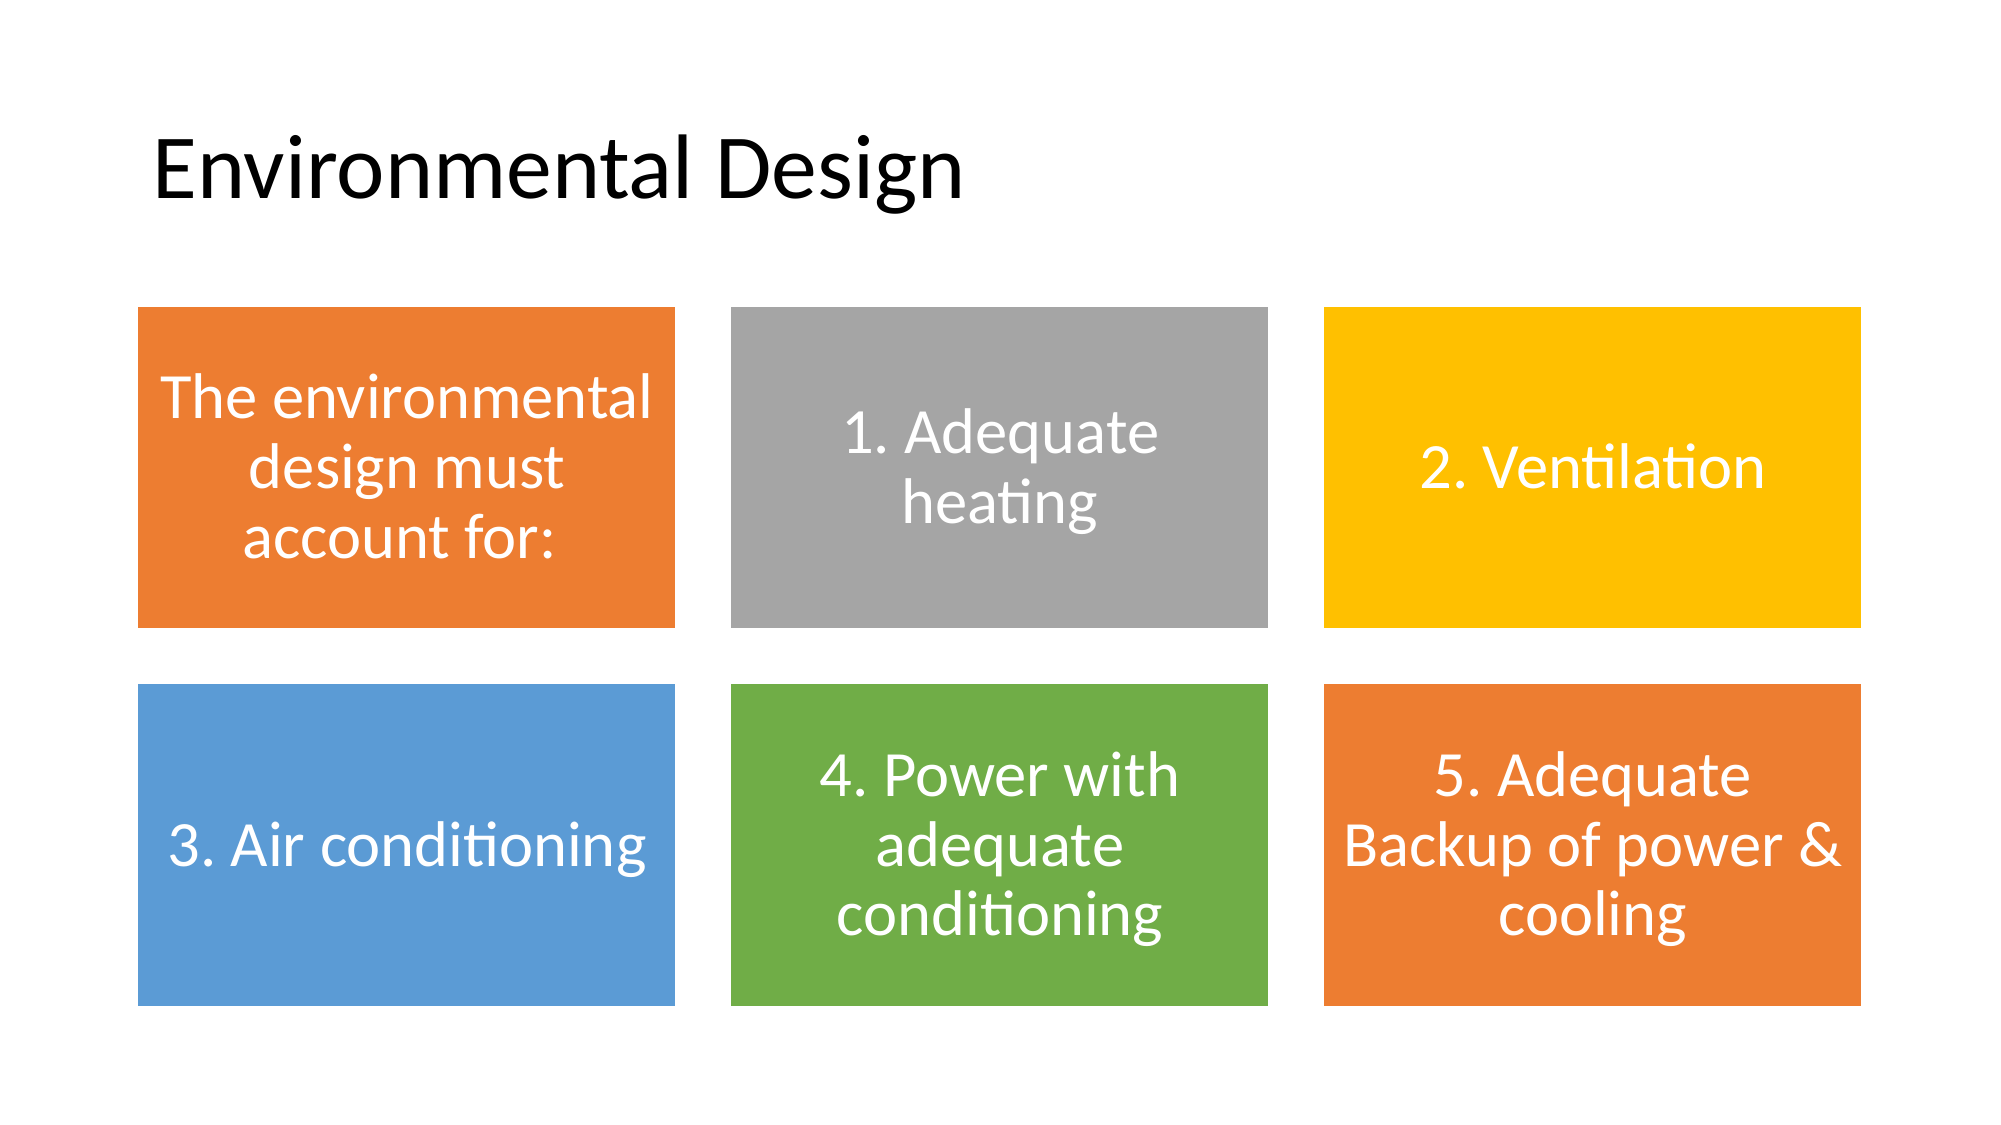

# Environmental Design
The environmental design must account for:
1. Adequate heating
2. Ventilation
3. Air conditioning
4. Power with adequate conditioning
5. Adequate Backup of power & cooling